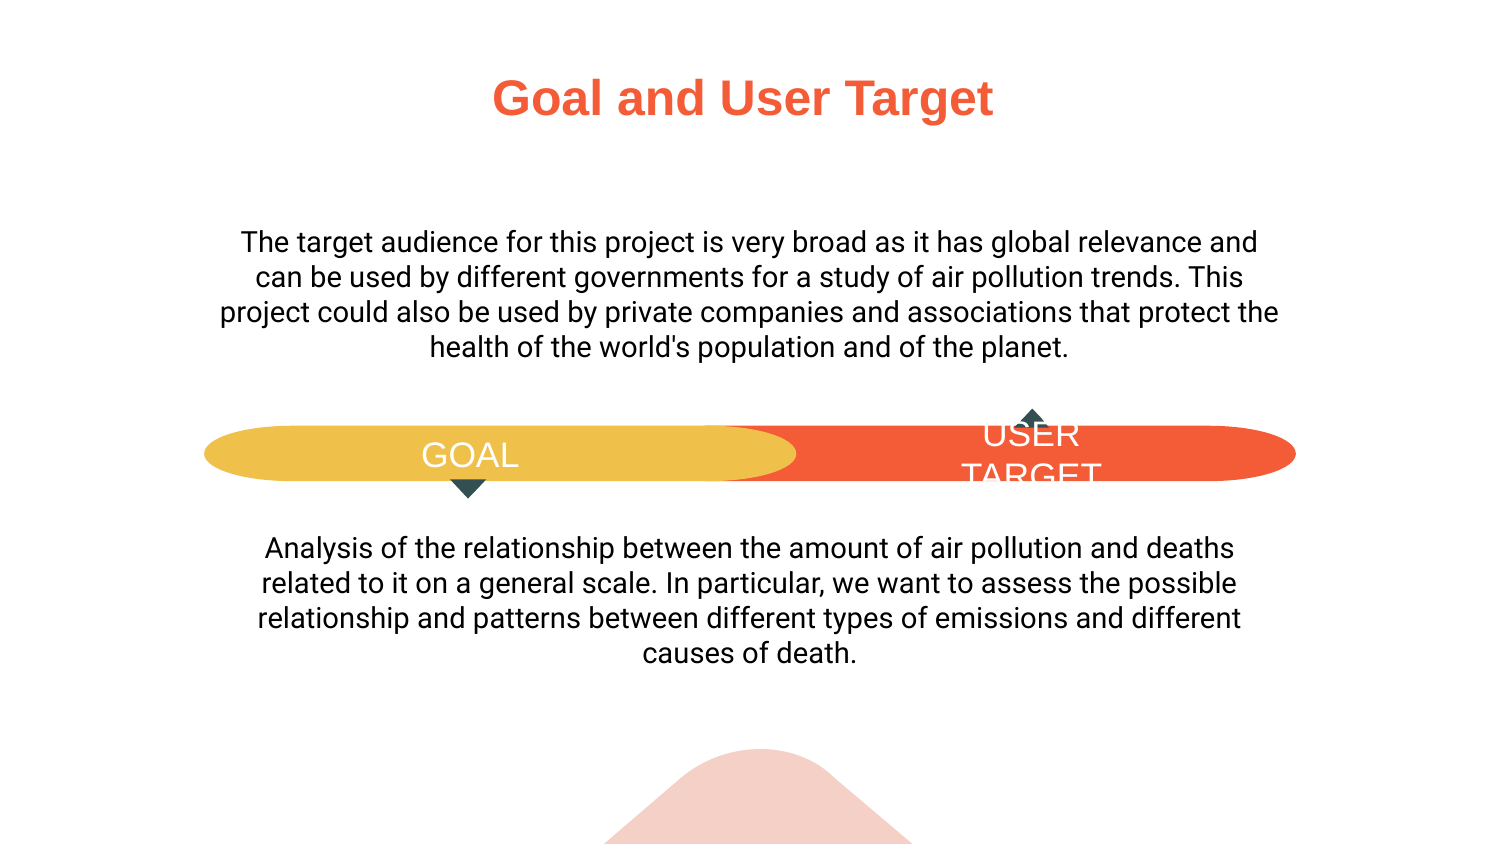

# Goal and User Target
The target audience for this project is very broad as it has global relevance and can be used by different governments for a study of air pollution trends. This project could also be used by private companies and associations that protect the health of the world's population and of the planet.

GOAL
USER TARGET
Analysis of the relationship between the amount of air pollution and deaths related to it on a general scale. In particular, we want to assess the possible relationship and patterns between different types of emissions and different causes of death.